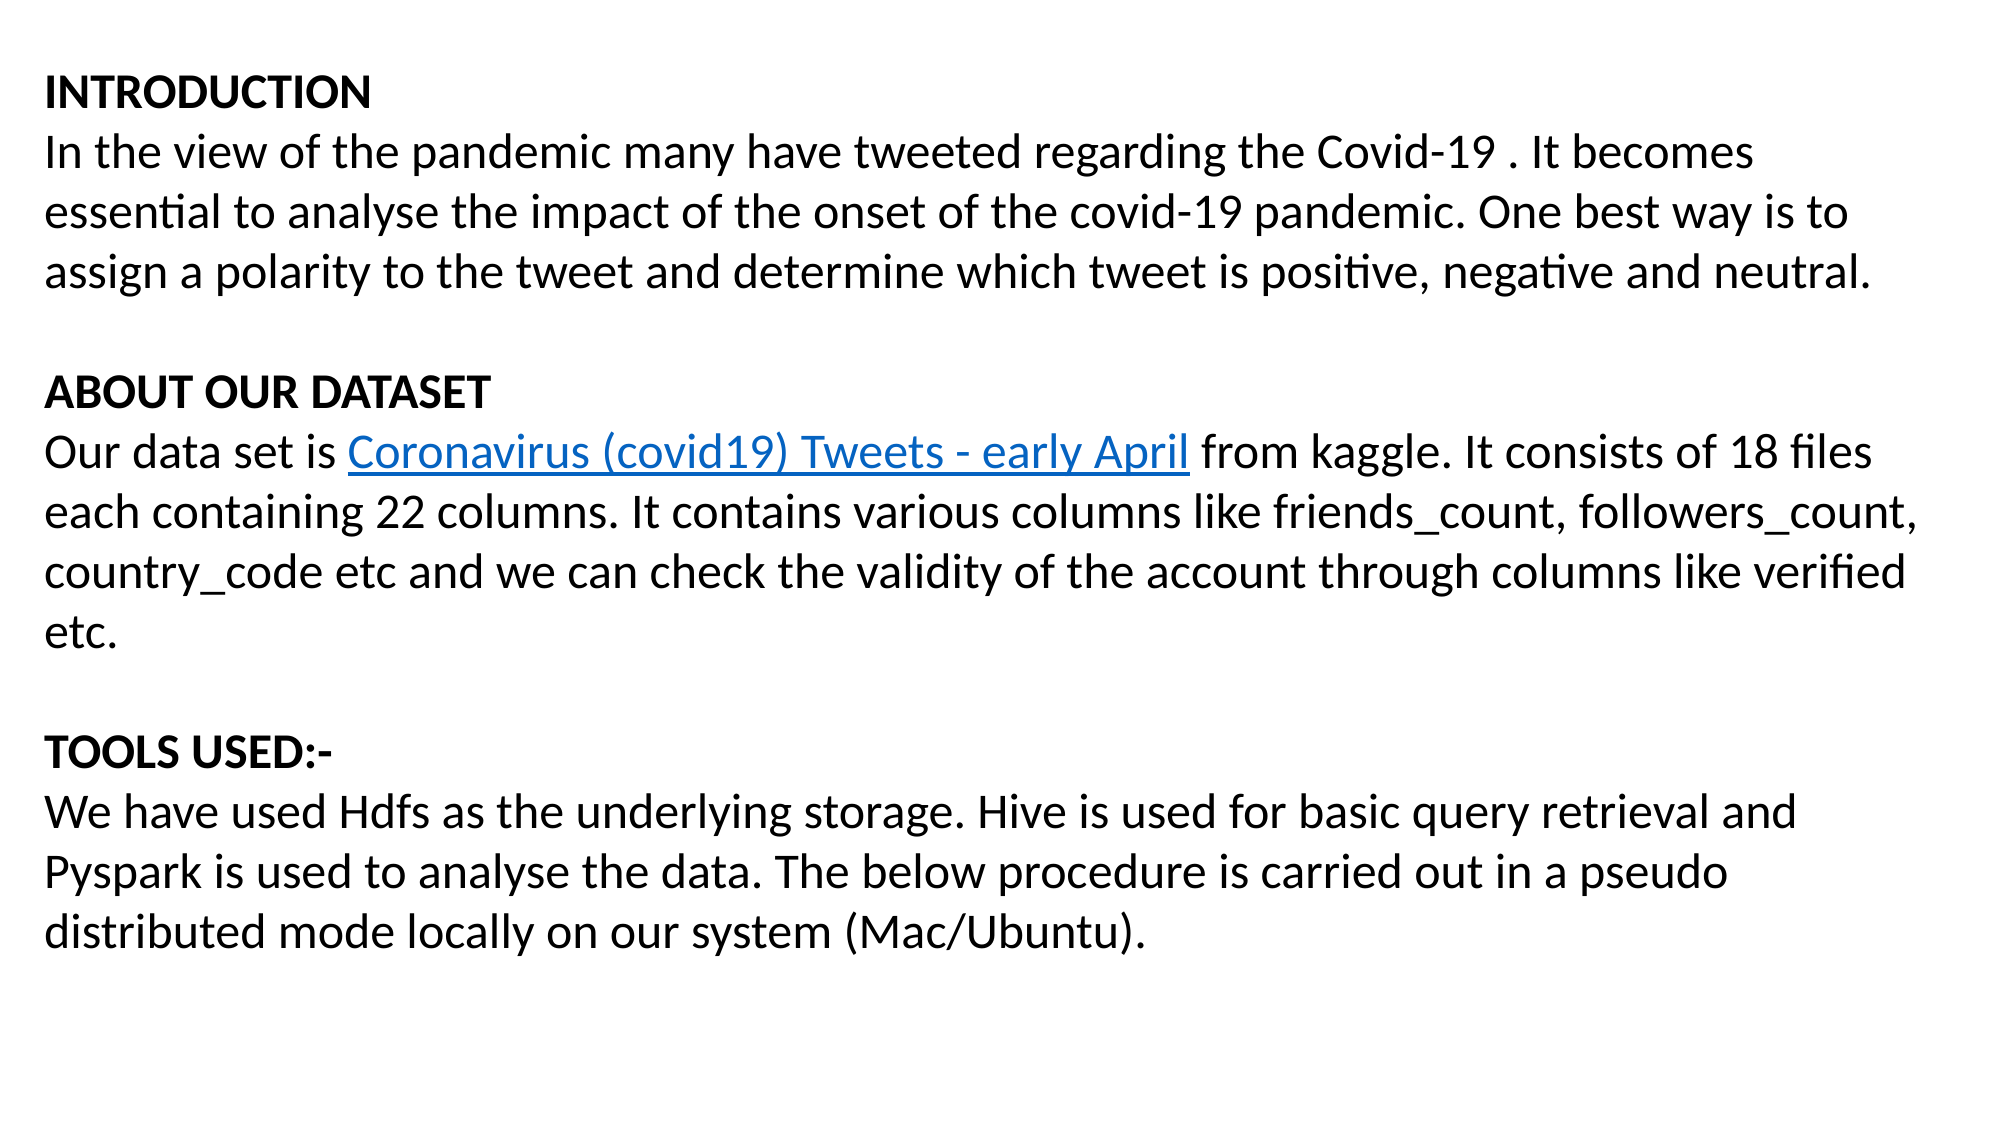

INTRODUCTION
In the view of the pandemic many have tweeted regarding the Covid-19 . It becomes essential to analyse the impact of the onset of the covid-19 pandemic. One best way is to assign a polarity to the tweet and determine which tweet is positive, negative and neutral.

ABOUT OUR DATASET
Our data set is Coronavirus (covid19) Tweets - early April from kaggle. It consists of 18 files each containing 22 columns. It contains various columns like friends_count, followers_count, country_code etc and we can check the validity of the account through columns like verified etc.

TOOLS USED:-
We have used Hdfs as the underlying storage. Hive is used for basic query retrieval and Pyspark is used to analyse the data. The below procedure is carried out in a pseudo distributed mode locally on our system (Mac/Ubuntu).